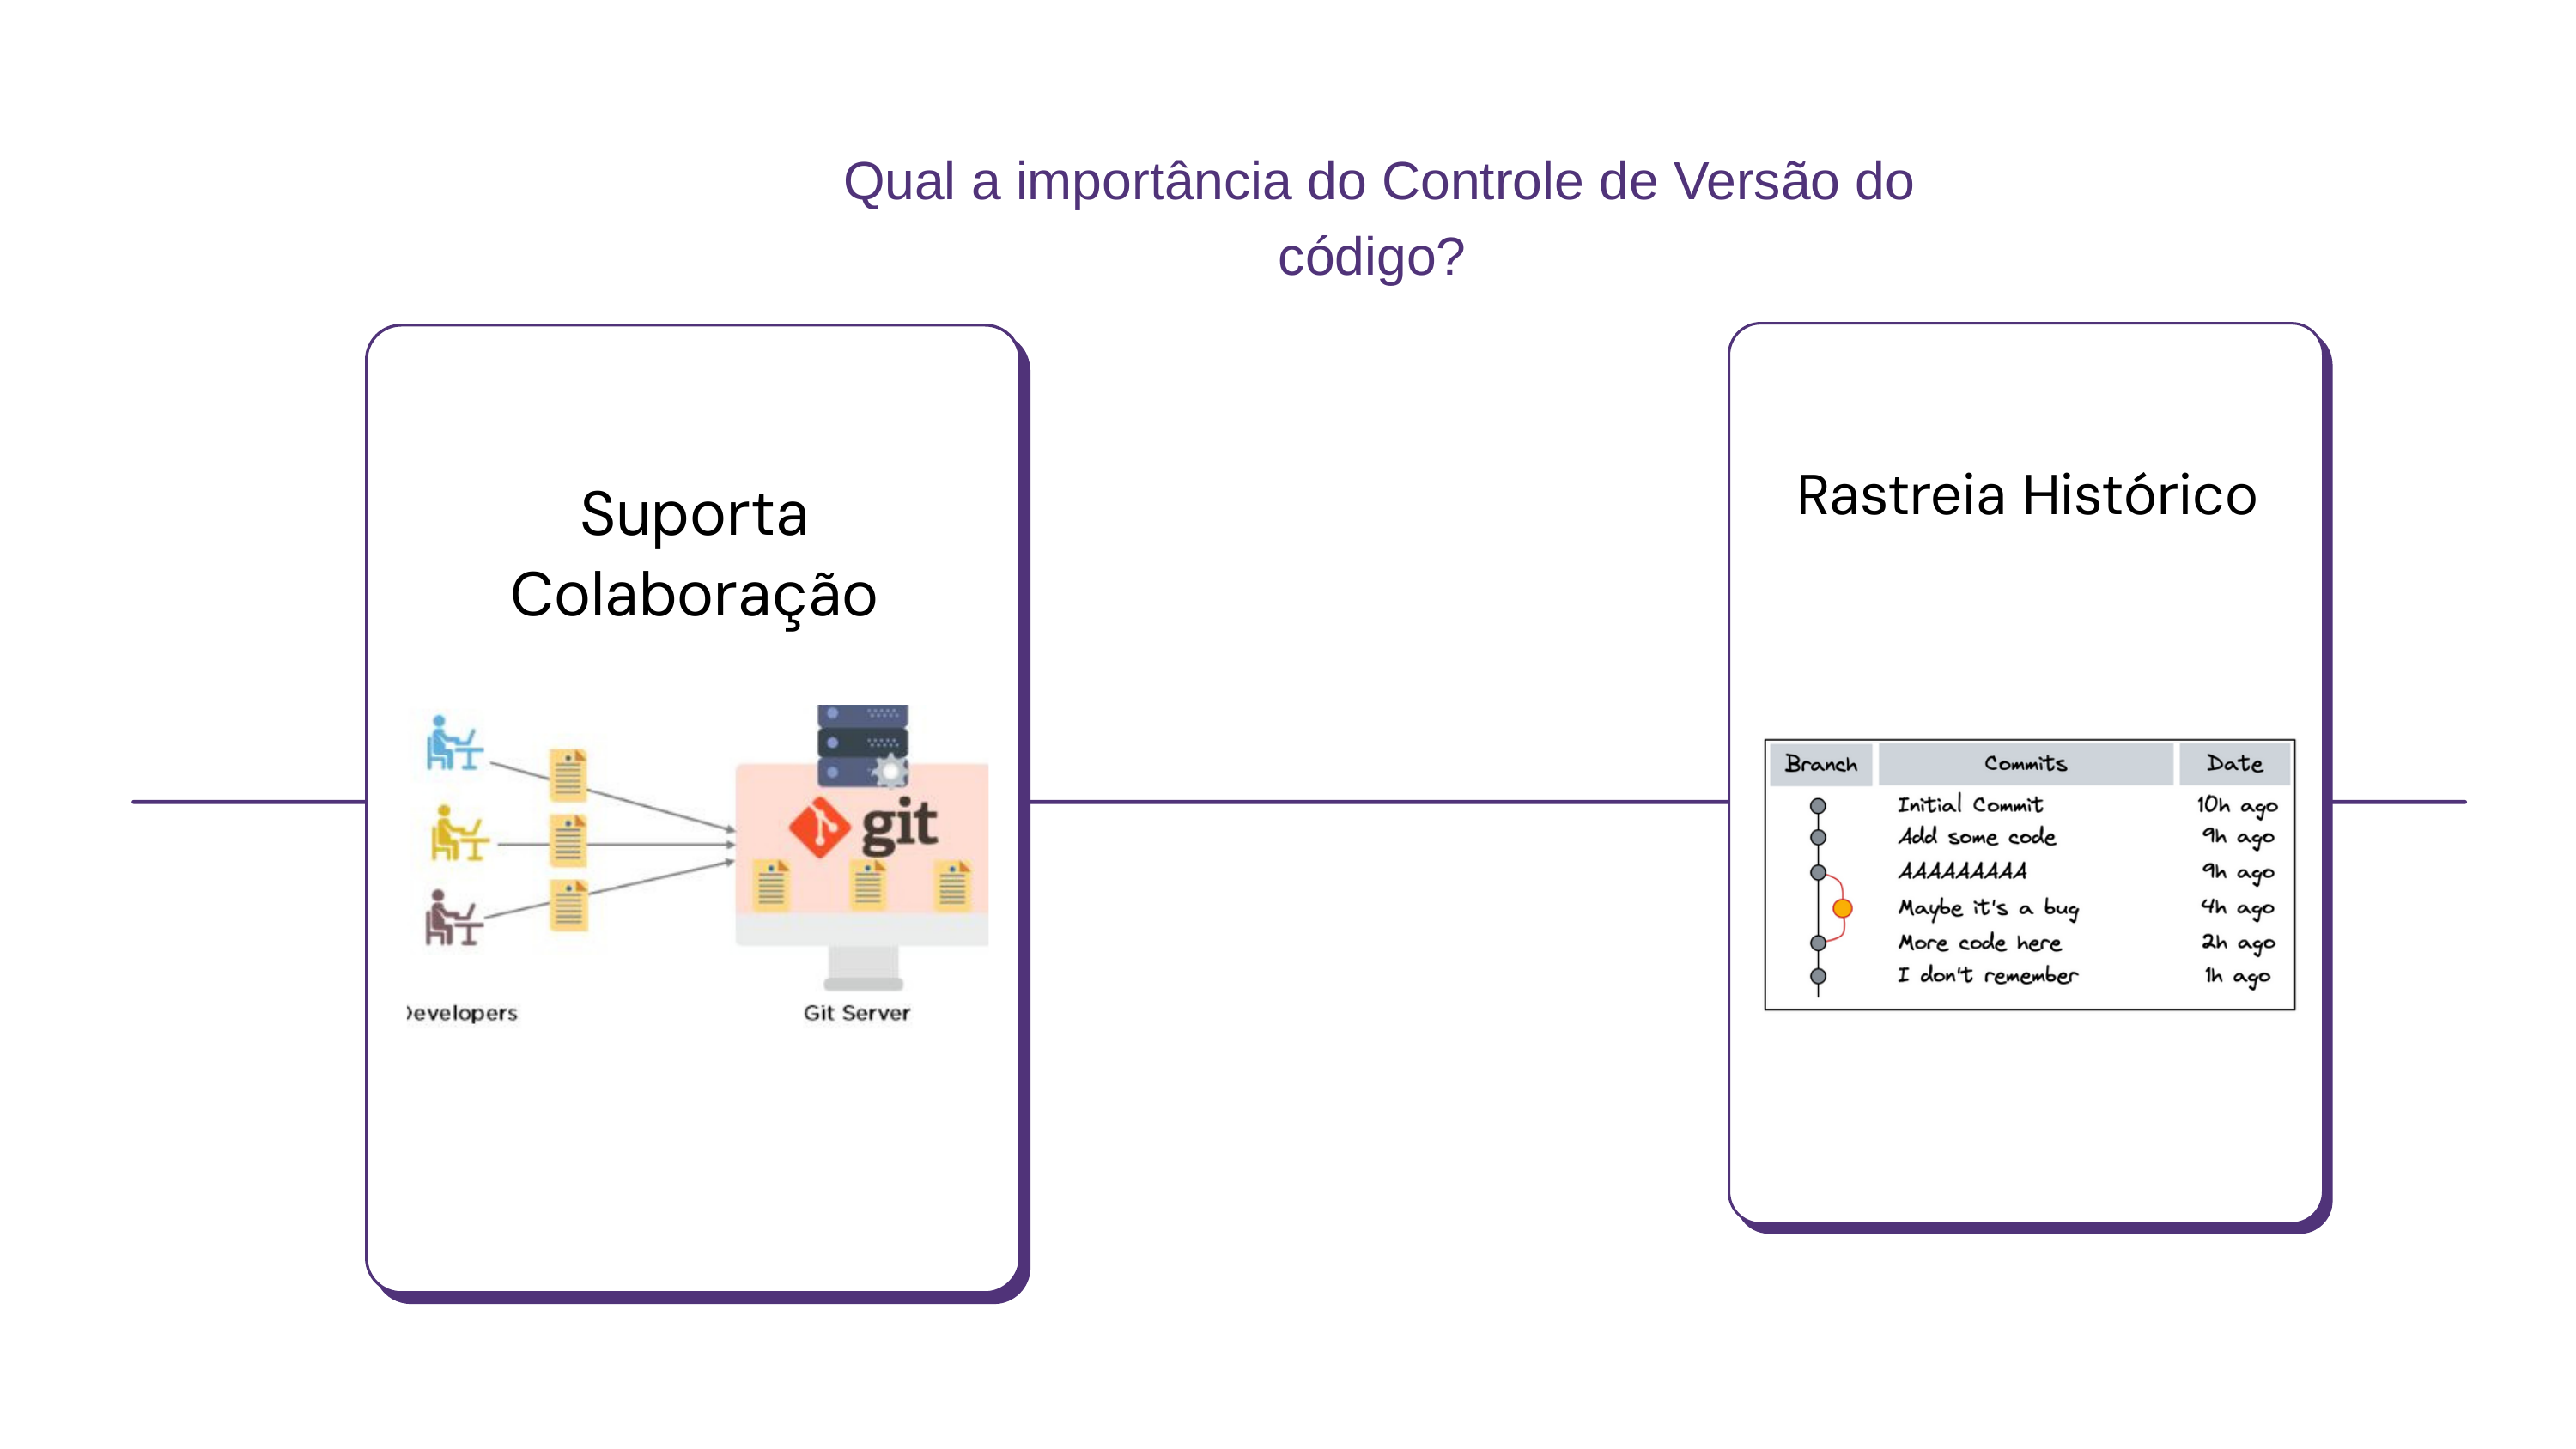

Qual a importância do Controle de Versão do código?

Rastreia Histórico

Suporta Colaboração